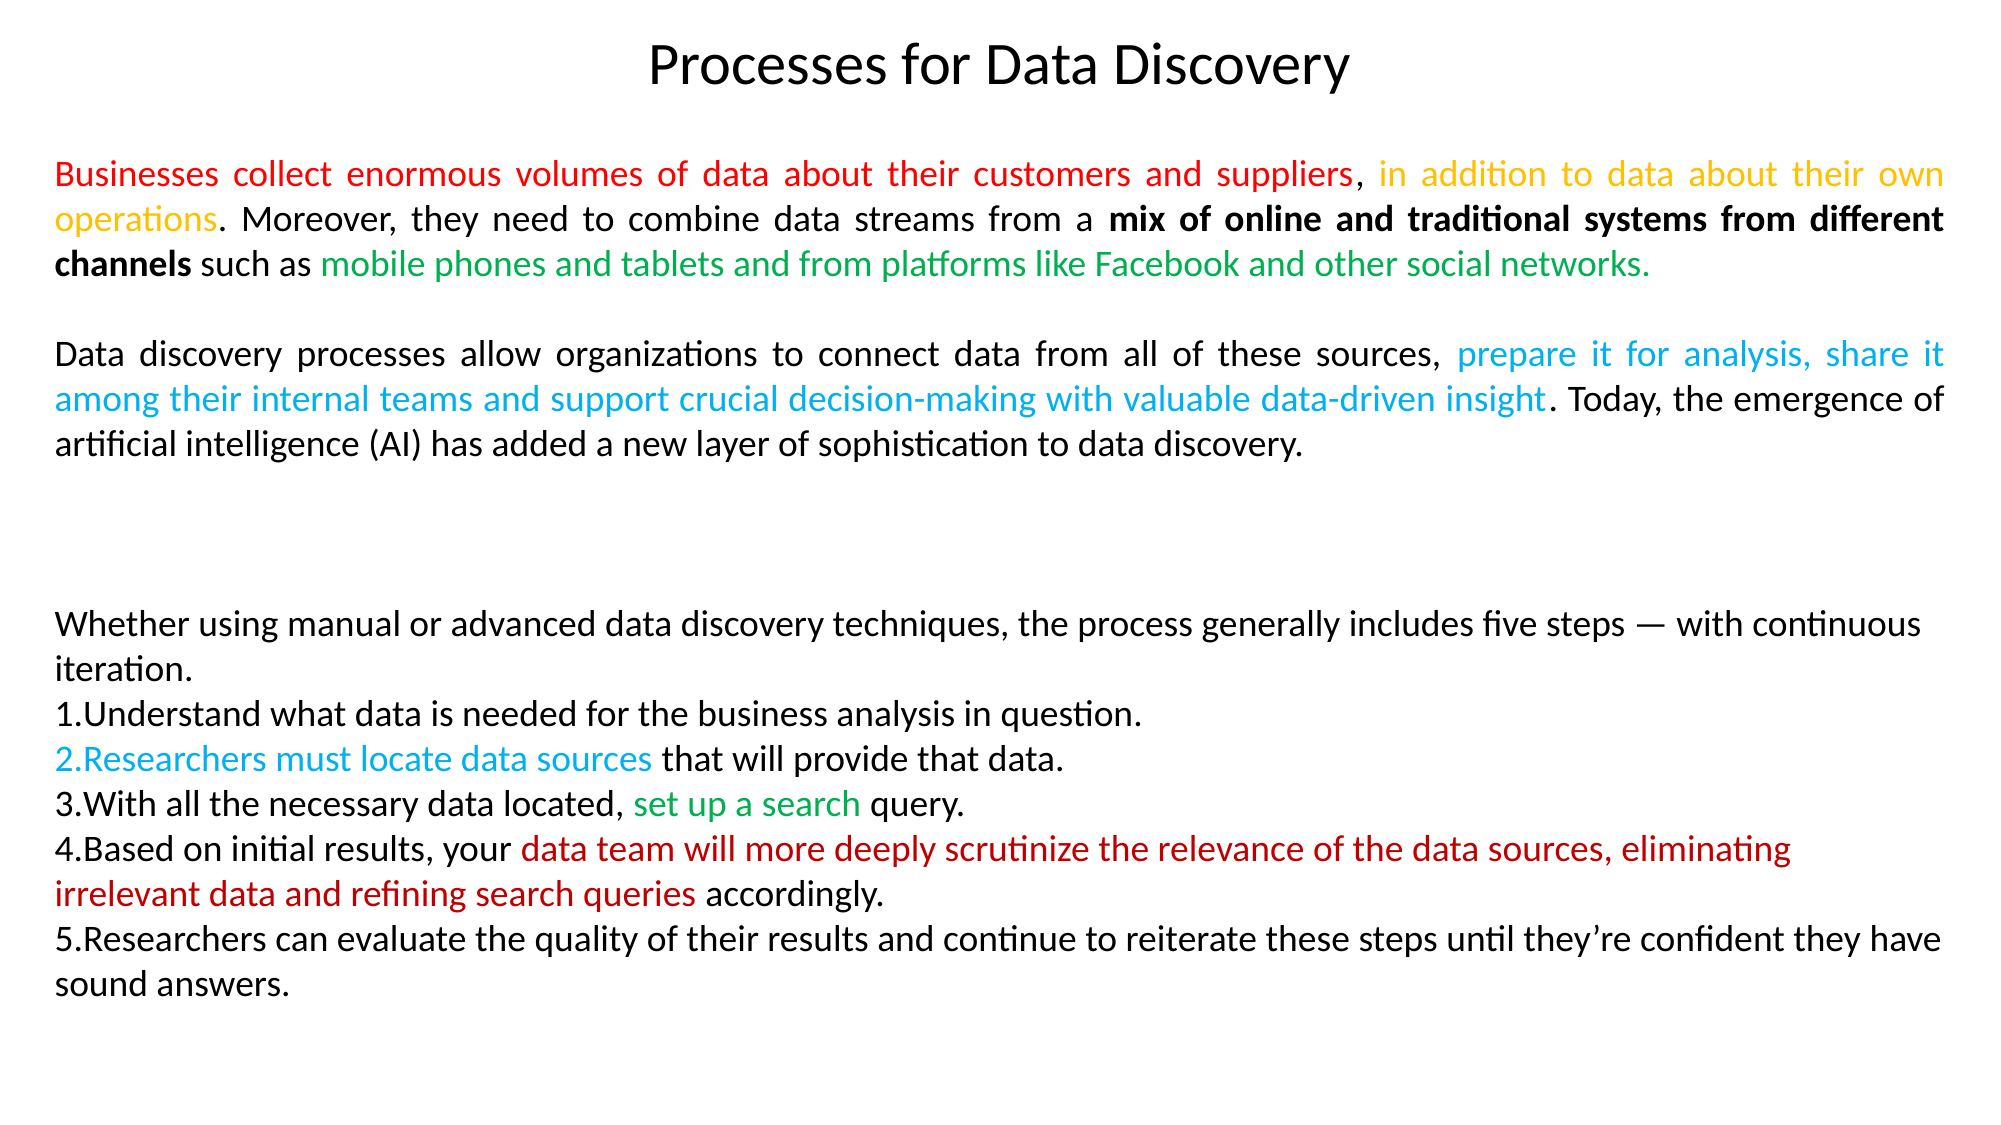

# Processes for Data Discovery
Businesses collect enormous volumes of data about their customers and suppliers, in addition to data about their own operations. Moreover, they need to combine data streams from a mix of online and traditional systems from different channels such as mobile phones and tablets and from platforms like Facebook and other social networks.

Data discovery processes allow organizations to connect data from all of these sources, prepare it for analysis, share it among their internal teams and support crucial decision-making with valuable data-driven insight. Today, the emergence of artificial intelligence (AI) has added a new layer of sophistication to data discovery.

Whether using manual or advanced data discovery techniques, the process generally includes five steps — with continuous iteration.
Understand what data is needed for the business analysis in question.
Researchers must locate data sources that will provide that data.
With all the necessary data located, set up a search query.
Based on initial results, your data team will more deeply scrutinize the relevance of the data sources, eliminating irrelevant data and refining search queries accordingly.
Researchers can evaluate the quality of their results and continue to reiterate these steps until they’re confident they have sound answers.